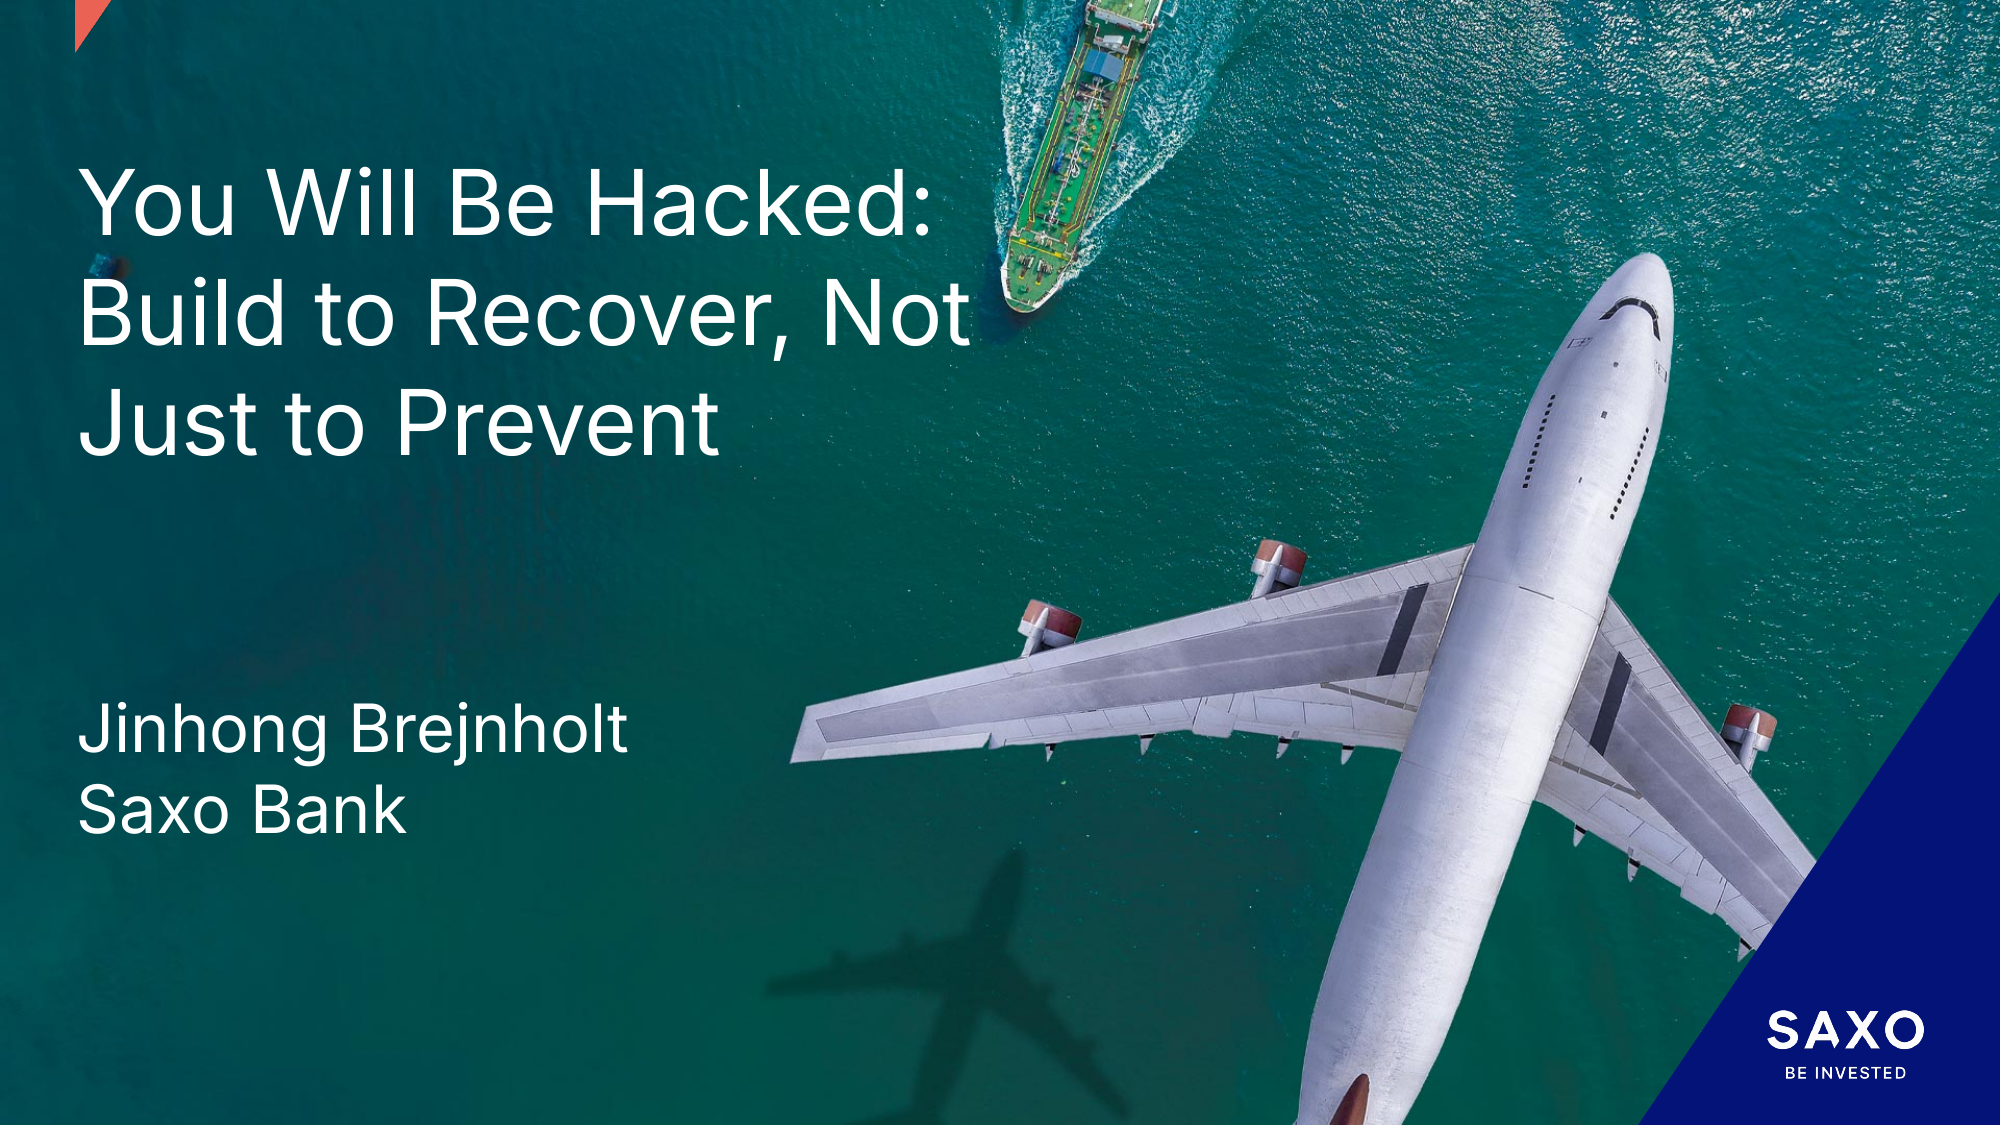

# You Will Be Hacked: Build to Recover, Not Just to Prevent
Jinhong Brejnholt
Saxo Bank